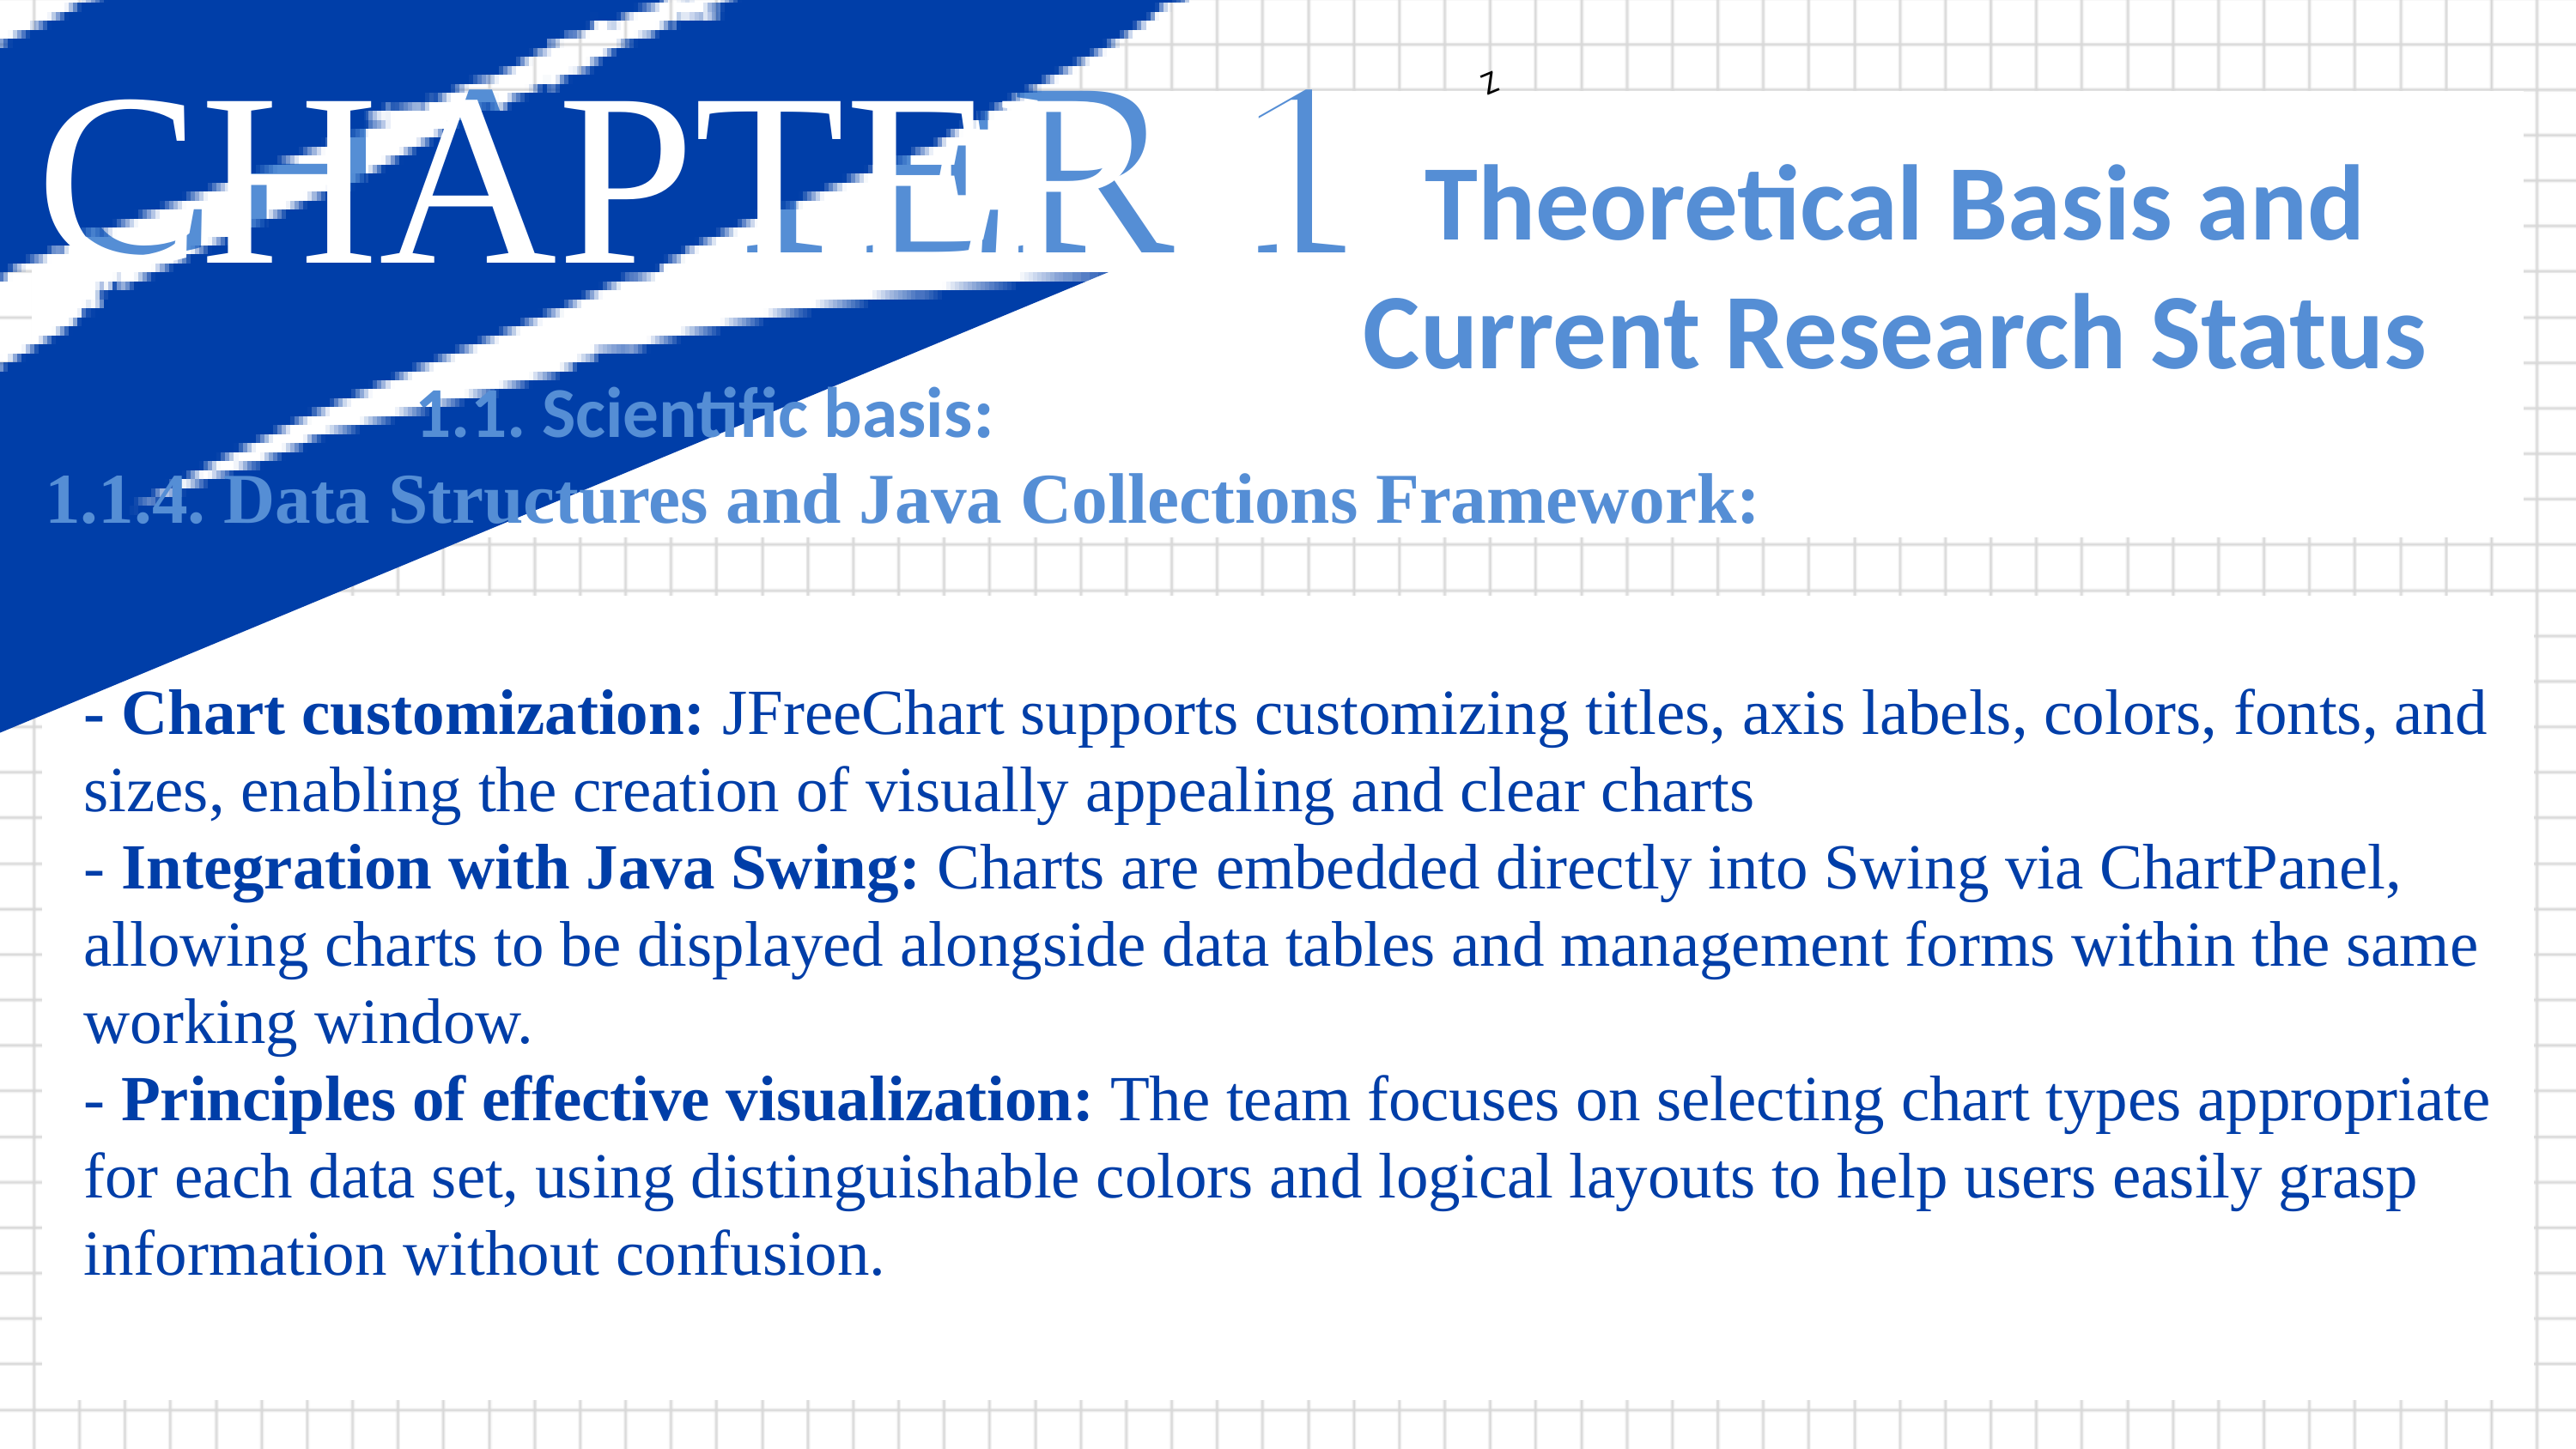

CHAPTER 1
Z
CHAPTER 1

Theoretical Basis and
Current Research Status
                       1.1. Scientific basis:
1.1.4. Data Structures and Java Collections Framework:

- Chart customization: JFreeChart supports customizing titles, axis labels, colors, fonts, and sizes, enabling the creation of visually appealing and clear charts
- Integration with Java Swing: Charts are embedded directly into Swing via ChartPanel, allowing charts to be displayed alongside data tables and management forms within the same working window.
- Principles of effective visualization: The team focuses on selecting chart types appropriate for each data set, using distinguishable colors and logical layouts to help users easily grasp information without confusion.